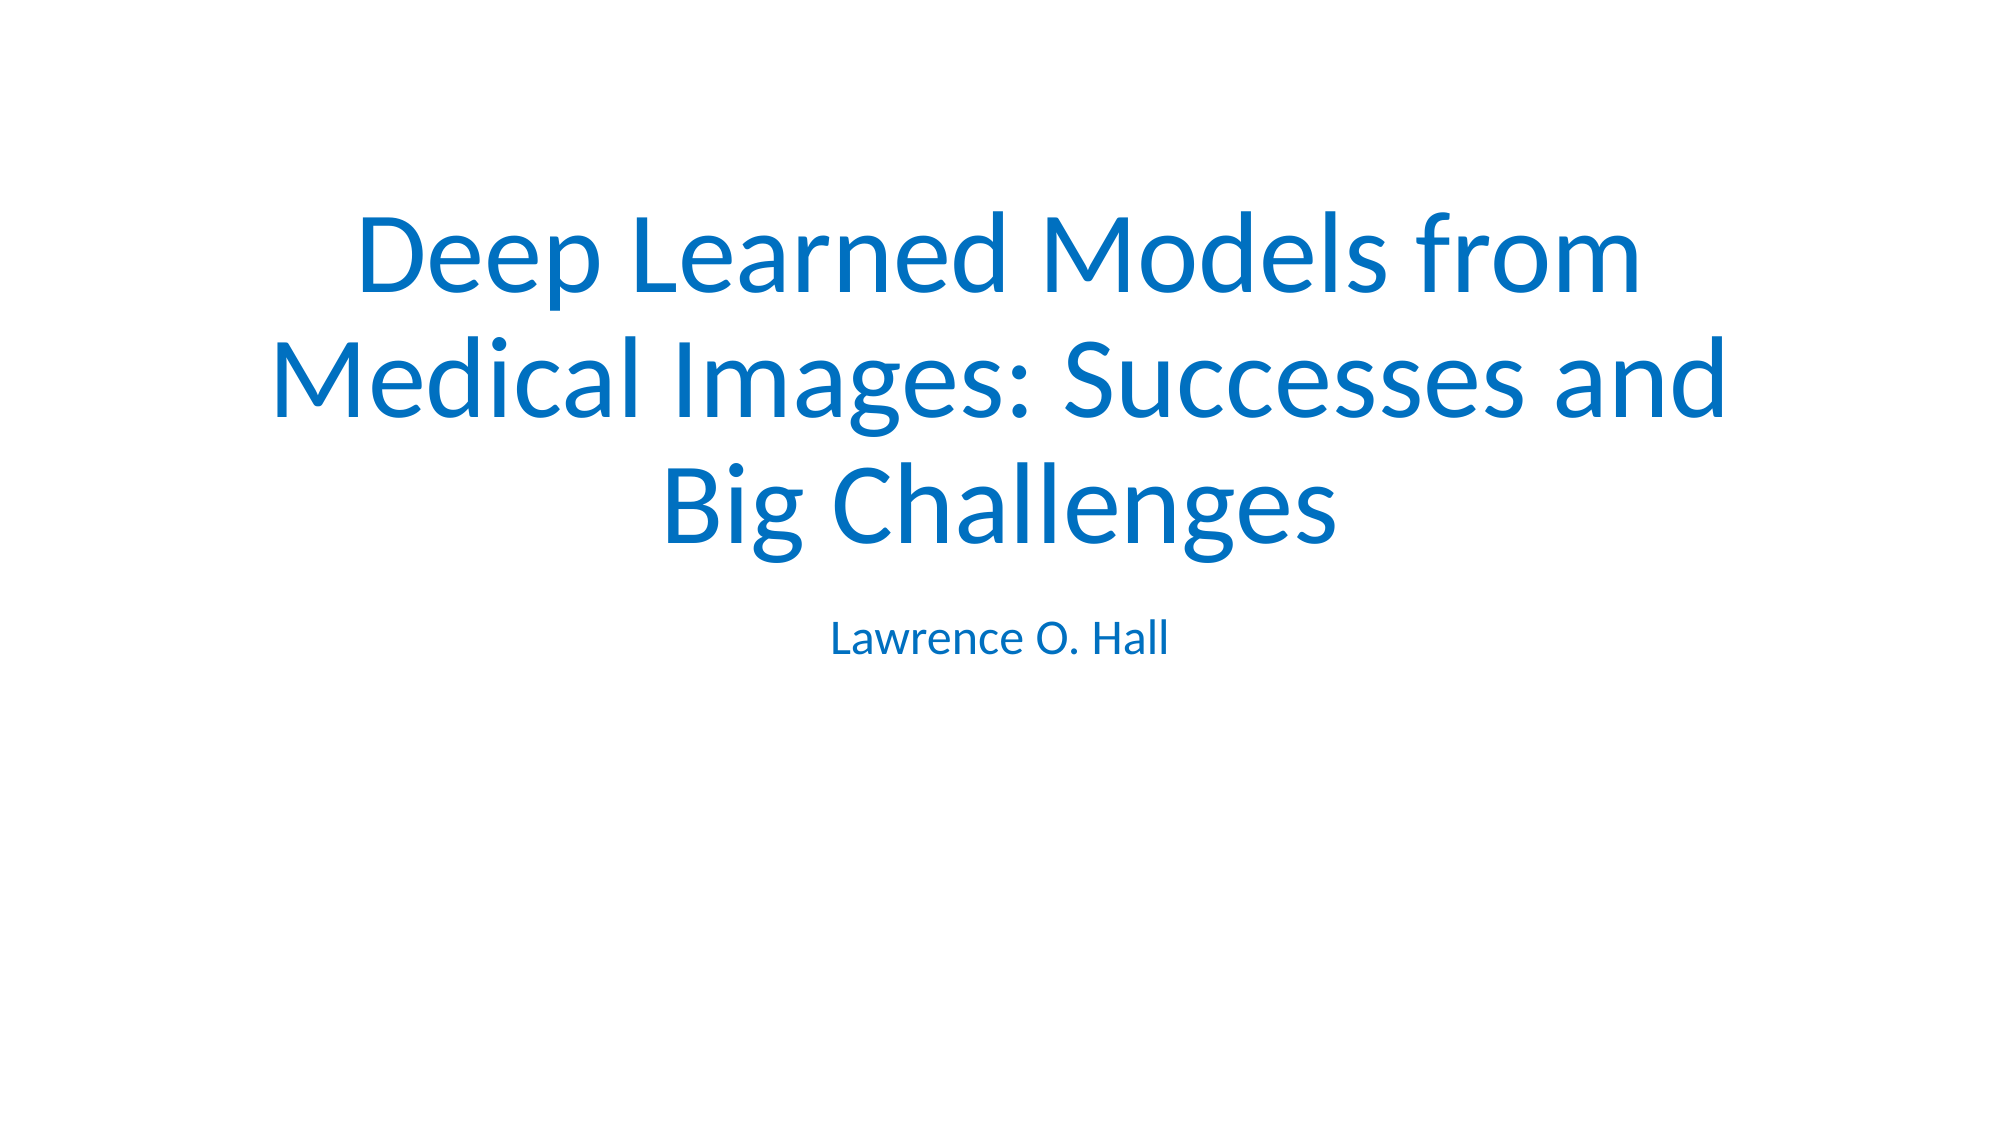

# Deep Learned Models from Medical Images: Successes and Big Challenges
Lawrence O. Hall